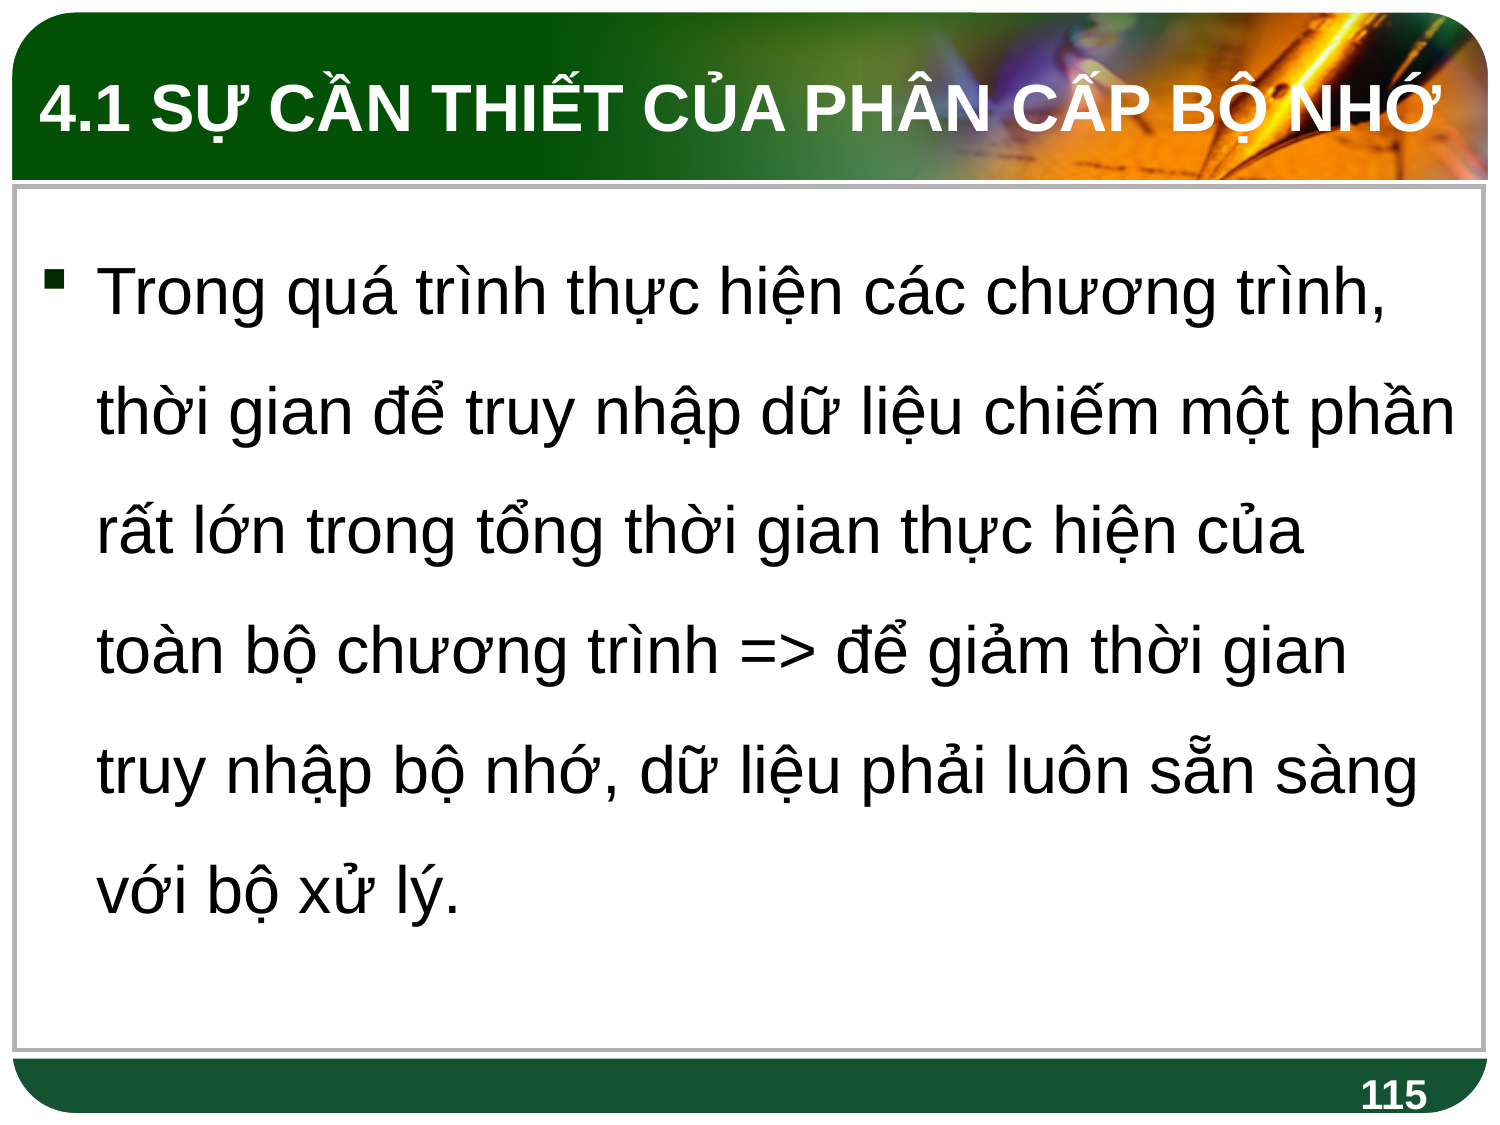

4.1 SỰ CẦN THIẾT CỦA PHÂN CẤP BỘ NHỚ
Trong quá trình thực hiện các chương trình, thời gian để truy nhập dữ liệu chiếm một phần rất lớn trong tổng thời gian thực hiện của   toàn bộ chương trình => để giảm thời gian  truy nhập bộ nhớ, dữ liệu phải luôn sẵn sàng với bộ xử lý.